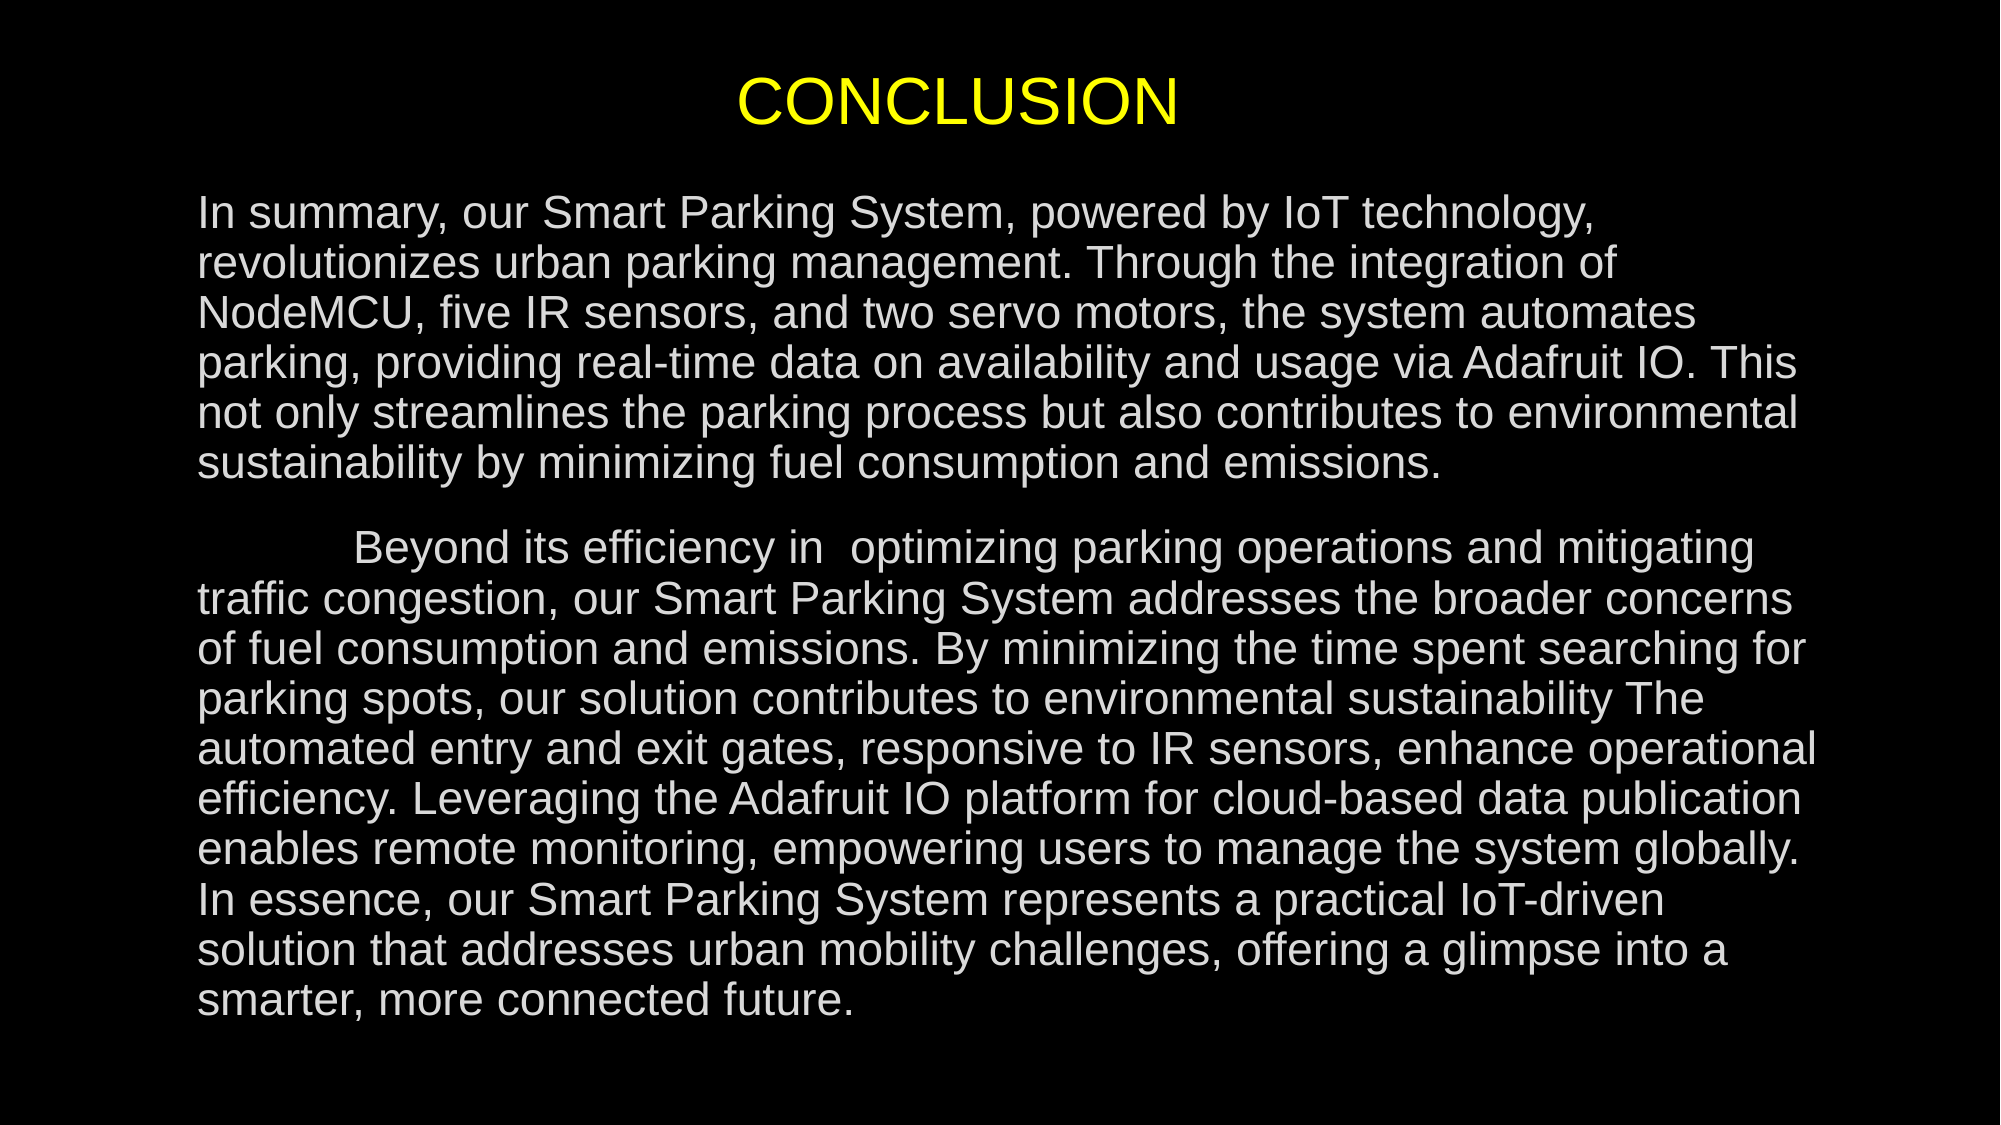

# CONCLUSION
In summary, our Smart Parking System, powered by IoT technology, revolutionizes urban parking management. Through the integration of NodeMCU, five IR sensors, and two servo motors, the system automates parking, providing real-time data on availability and usage via Adafruit IO. This not only streamlines the parking process but also contributes to environmental sustainability by minimizing fuel consumption and emissions.
            Beyond its efficiency in  optimizing parking operations and mitigating traffic congestion, our Smart Parking System addresses the broader concerns of fuel consumption and emissions. By minimizing the time spent searching for parking spots, our solution contributes to environmental sustainability The automated entry and exit gates, responsive to IR sensors, enhance operational efficiency. Leveraging the Adafruit IO platform for cloud-based data publication enables remote monitoring, empowering users to manage the system globally. In essence, our Smart Parking System represents a practical IoT-driven solution that addresses urban mobility challenges, offering a glimpse into a smarter, more connected future.